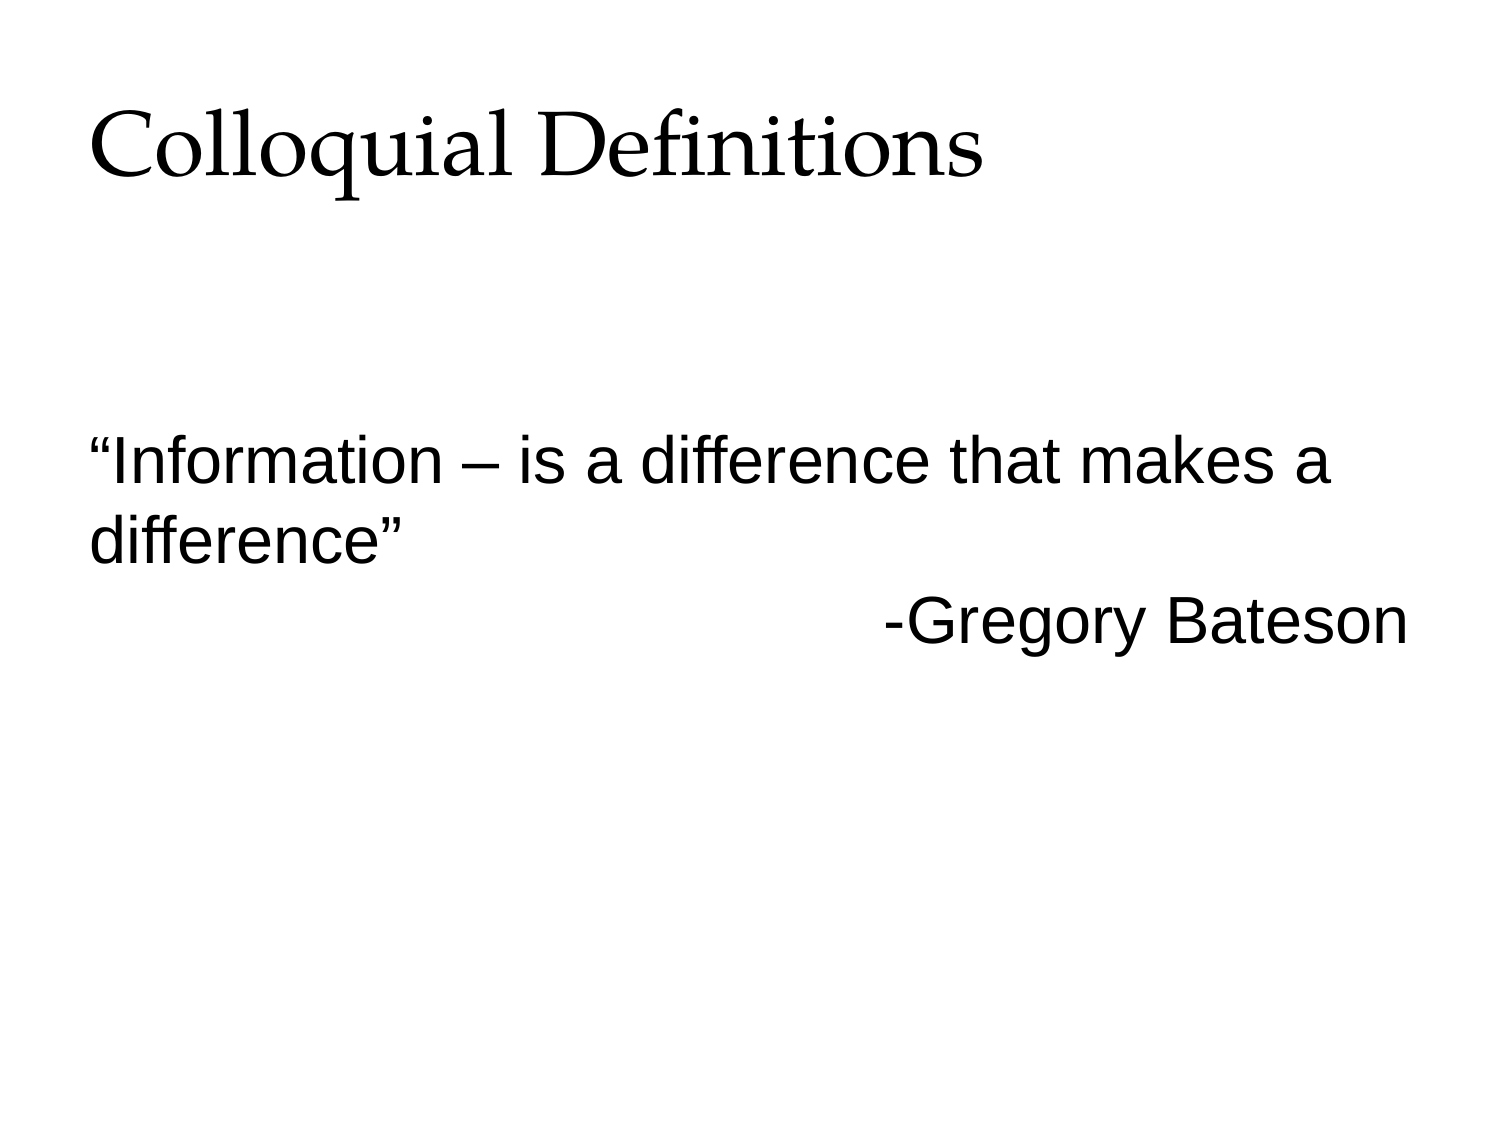

# Colloquial Definitions
“Information – is a difference that makes a difference”
-Gregory Bateson